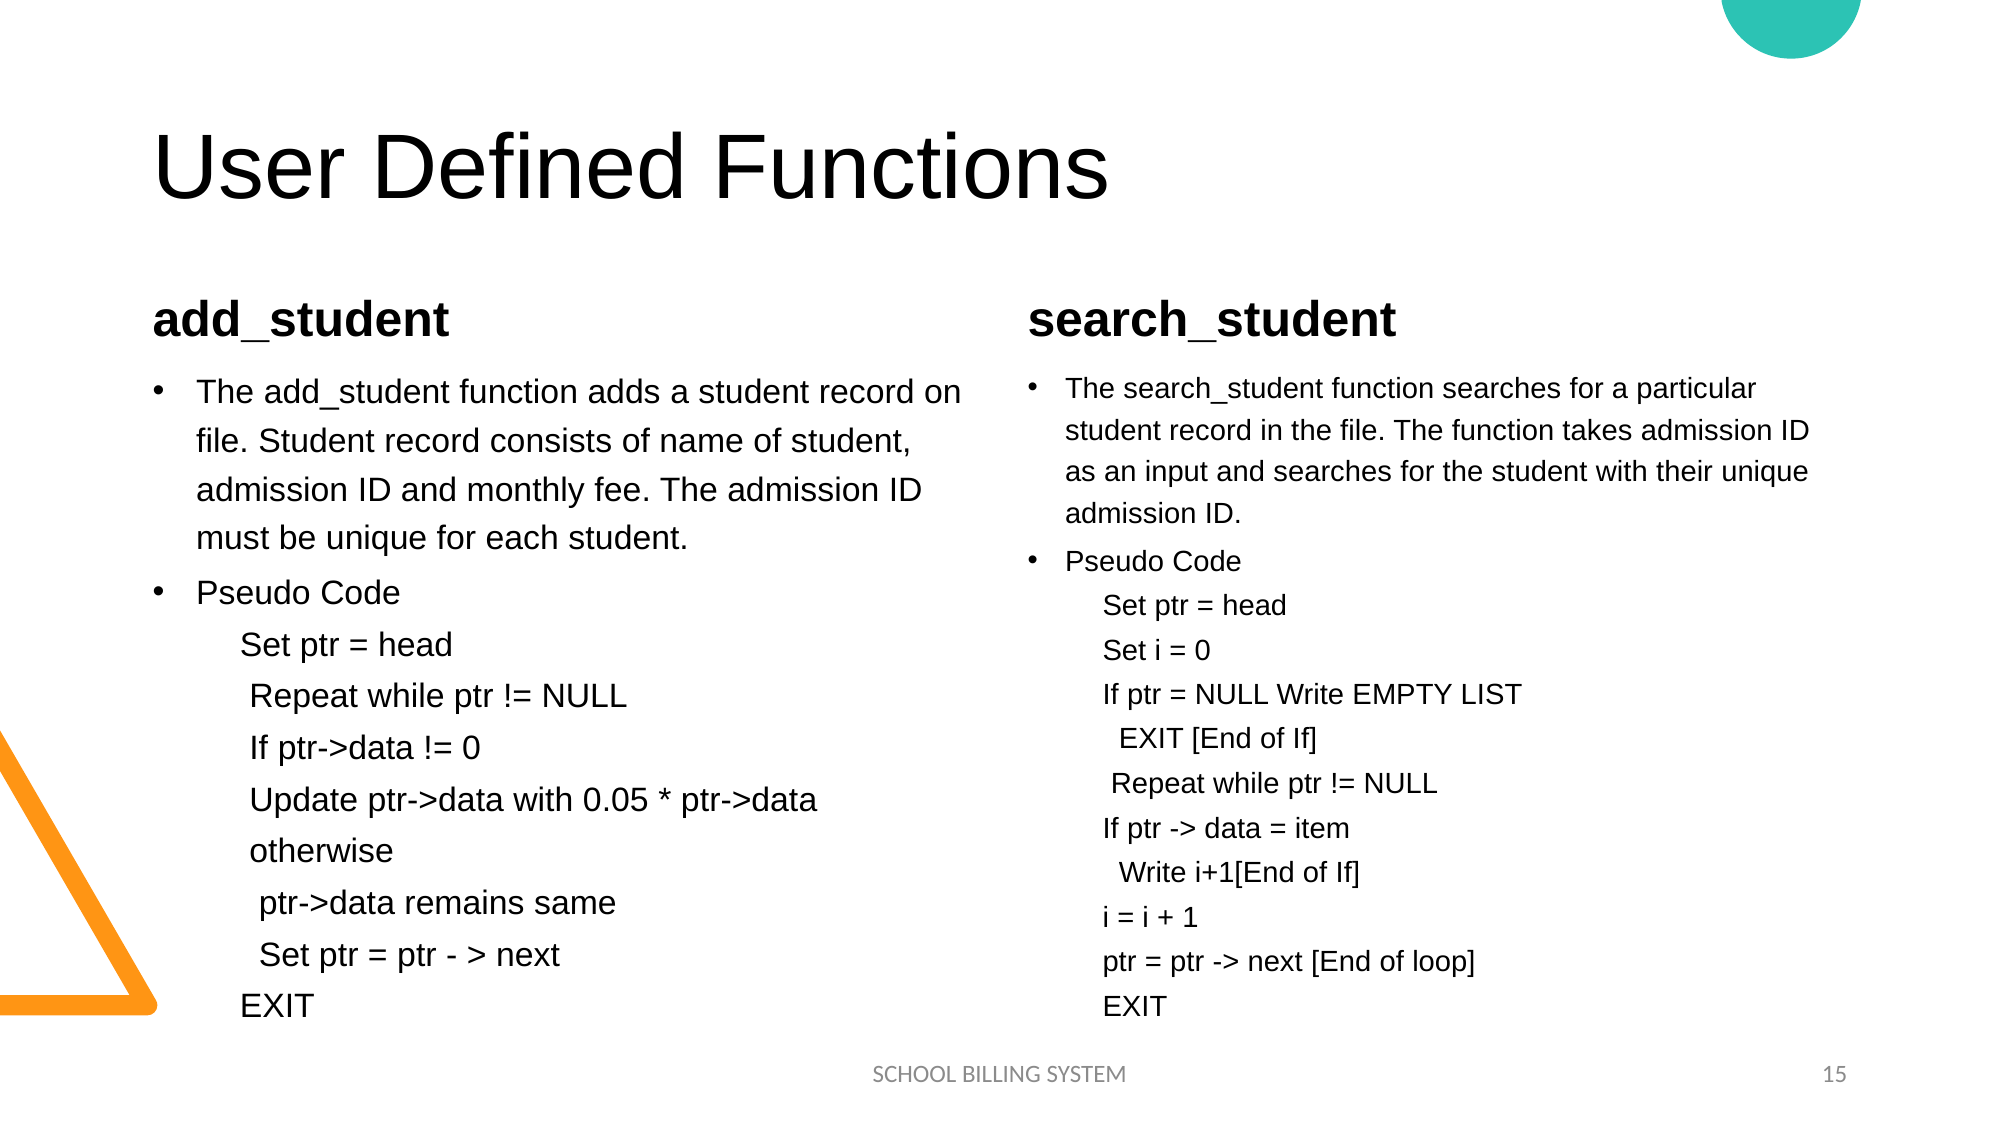

# User Defined Functions
add_student
search_student
The add_student function adds a student record on file. Student record consists of name of student, admission ID and monthly fee. The admission ID must be unique for each student.
Pseudo Code
Set ptr = head
 Repeat while ptr != NULL
 If ptr->data != 0
 Update ptr->data with 0.05 * ptr->data
 otherwise
  ptr->data remains same
  Set ptr = ptr - > next
EXIT
The search_student function searches for a particular student record in the file. The function takes admission ID as an input and searches for the student with their unique admission ID.
Pseudo Code
Set ptr = head
Set i = 0
If ptr = NULL Write EMPTY LIST
  EXIT [End of If]
 Repeat while ptr != NULL
If ptr -> data = item
  Write i+1[End of If]
i = i + 1
ptr = ptr -> next [End of loop]
EXIT
SCHOOL BILLING SYSTEM
15